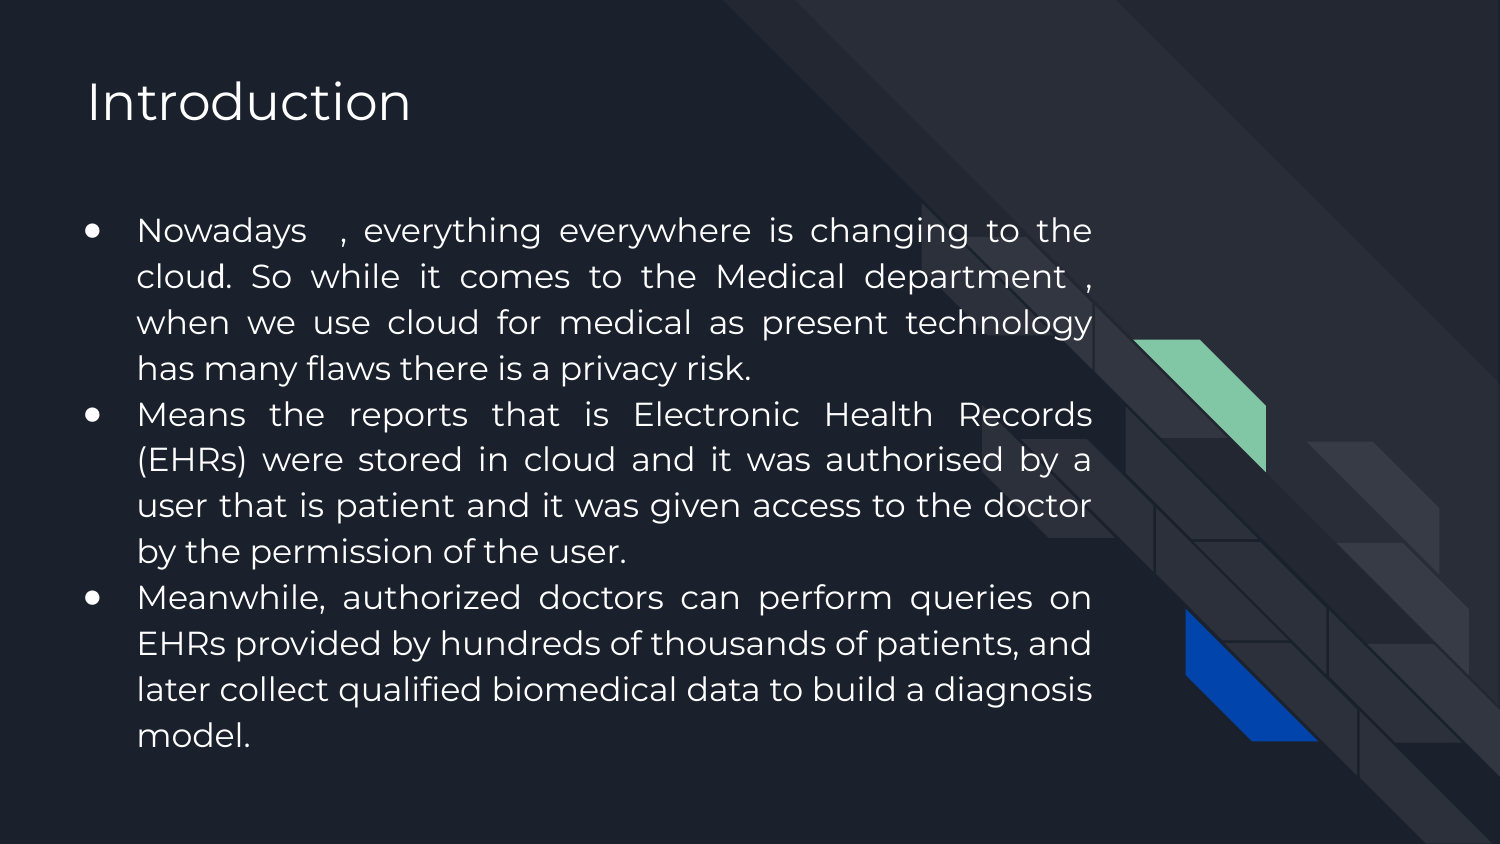

# Introduction
Nowadays  , everything everywhere is changing to the cloud. So while it comes to the Medical department , when we use cloud for medical as present technology has many flaws there is a privacy risk.
Means the reports that is Electronic Health Records (EHRs) were stored in cloud and it was authorised by a user that is patient and it was given access to the doctor by the permission of the user.
Meanwhile, authorized doctors can perform queries on EHRs provided by hundreds of thousands of patients, and later collect qualified biomedical data to build a diagnosis model.